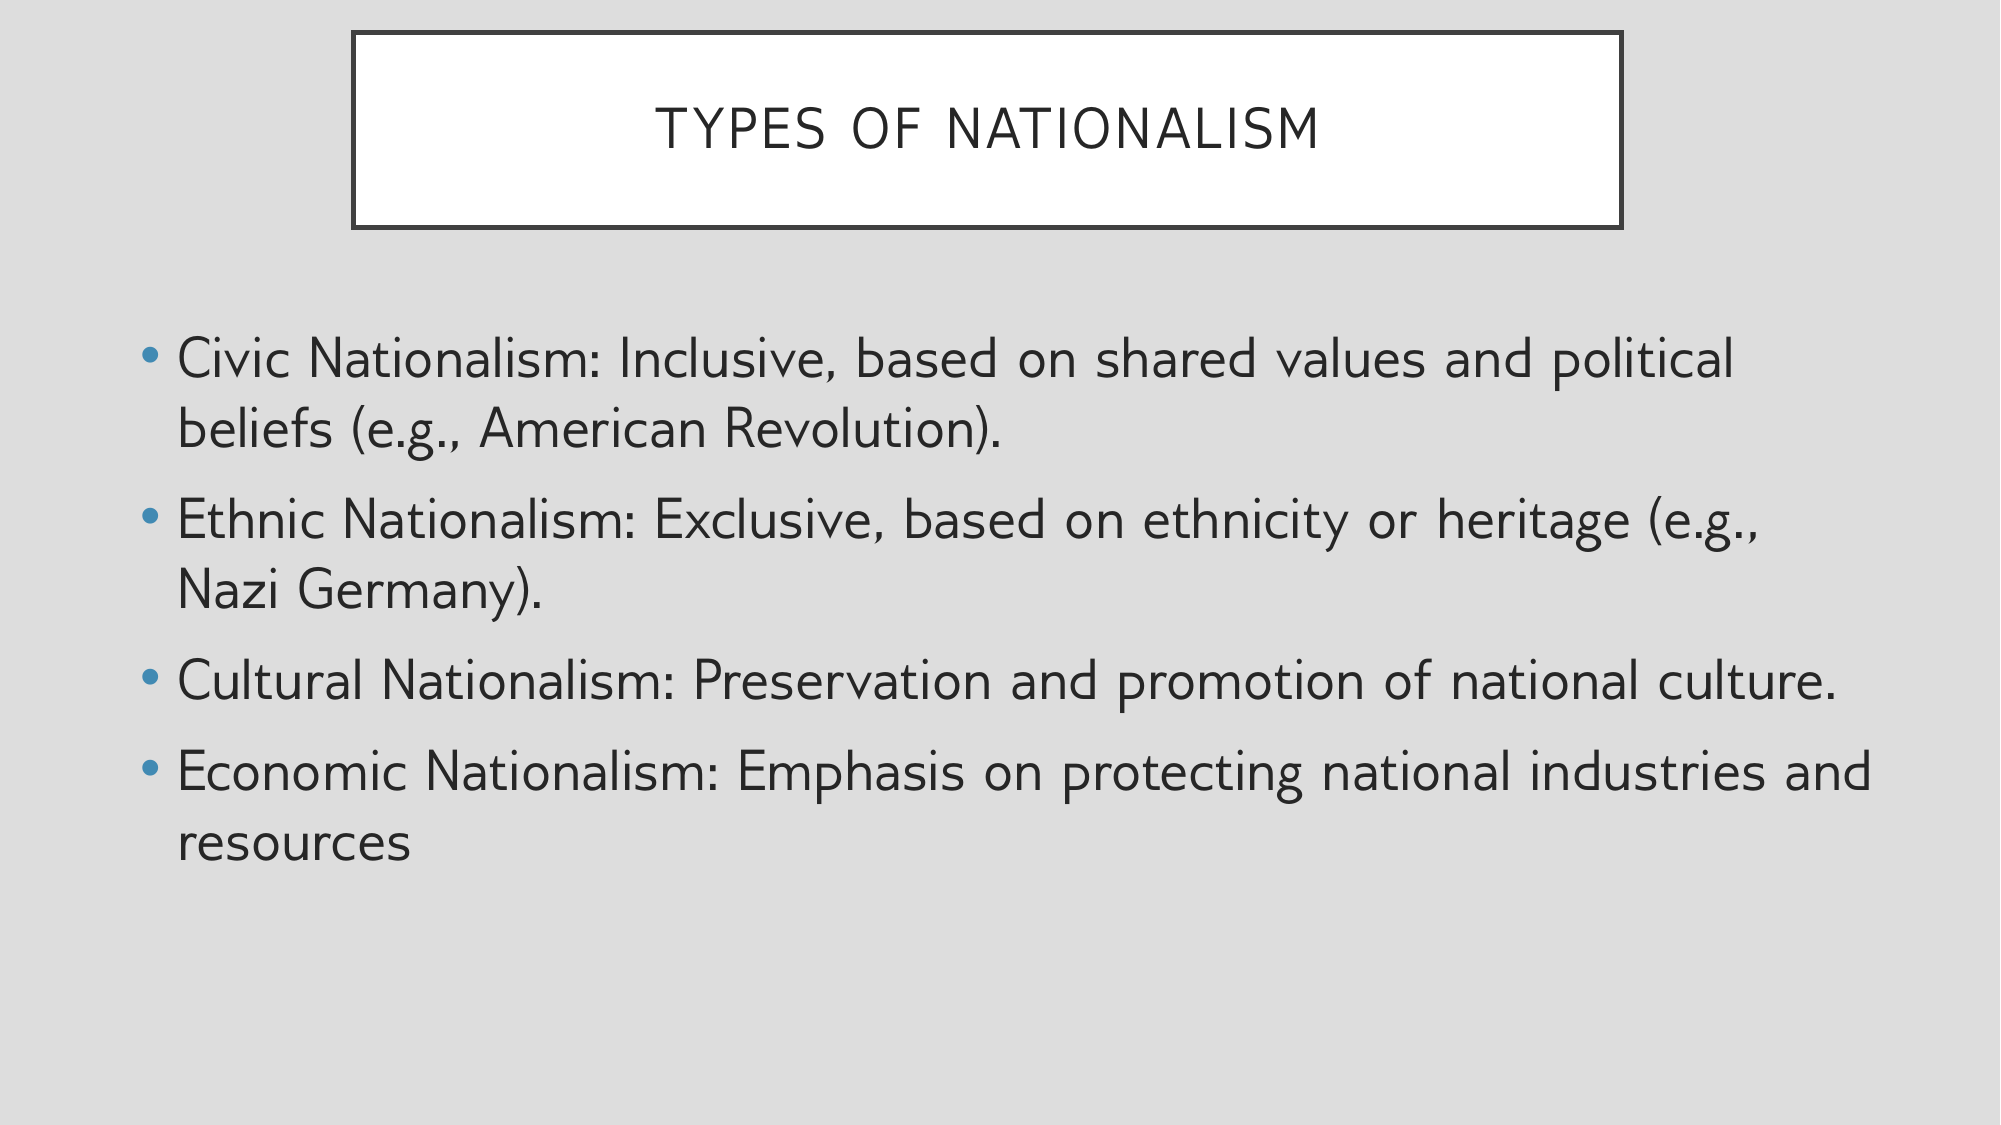

# Types of Nationalism
Civic Nationalism: Inclusive, based on shared values and political beliefs (e.g., American Revolution).
Ethnic Nationalism: Exclusive, based on ethnicity or heritage (e.g., Nazi Germany).
Cultural Nationalism: Preservation and promotion of national culture.
Economic Nationalism: Emphasis on protecting national industries and resources